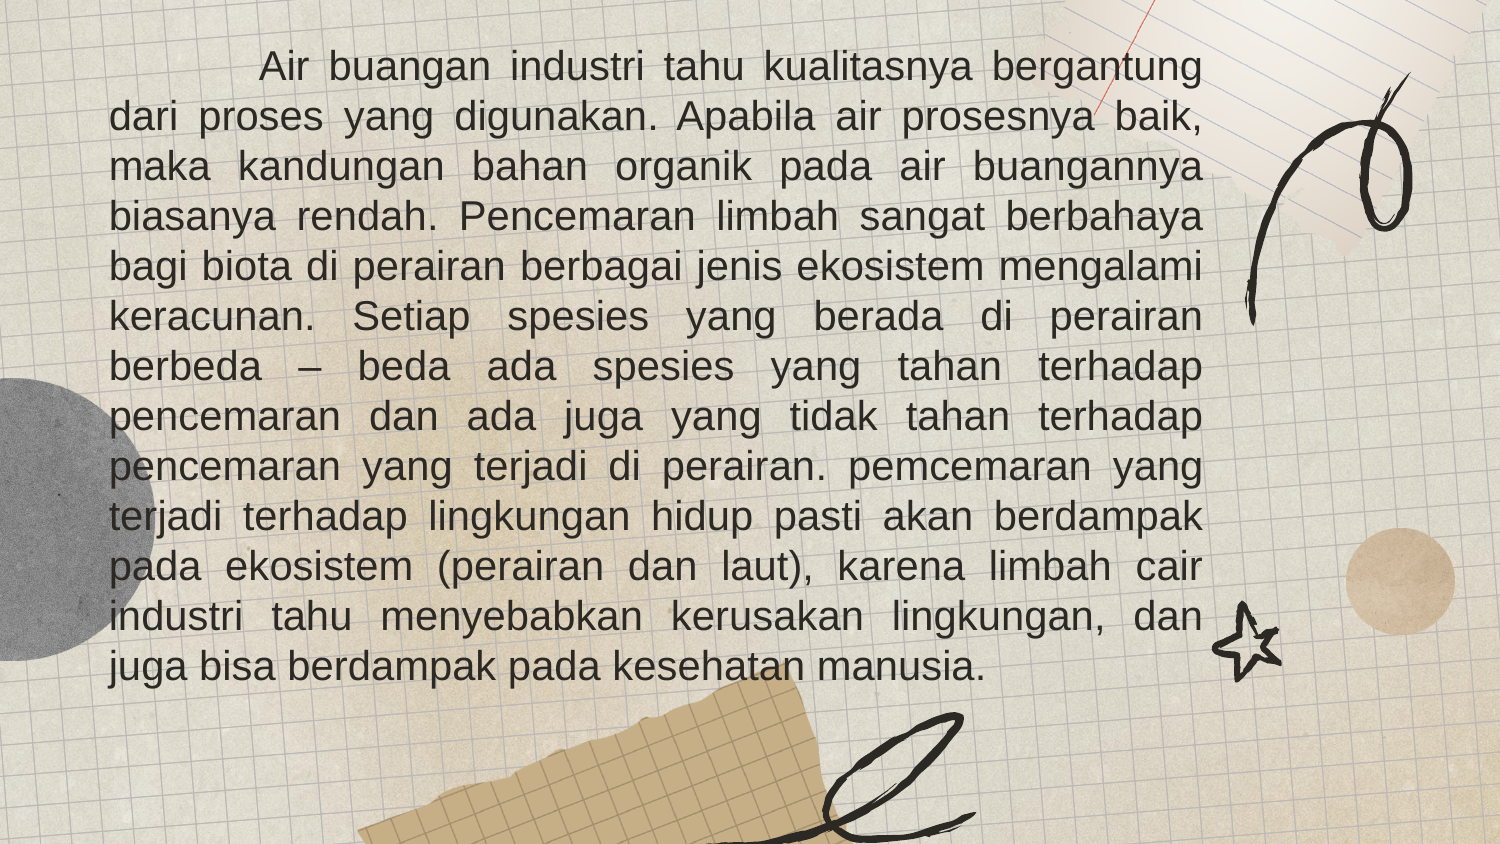

Air buangan industri tahu kualitasnya bergantung dari proses yang digunakan. Apabila air prosesnya baik, maka kandungan bahan organik pada air buangannya biasanya rendah. Pencemaran limbah sangat berbahaya bagi biota di perairan berbagai jenis ekosistem mengalami keracunan. Setiap spesies yang berada di perairan berbeda – beda ada spesies yang tahan terhadap pencemaran dan ada juga yang tidak tahan terhadap pencemaran yang terjadi di perairan. pemcemaran yang terjadi terhadap lingkungan hidup pasti akan berdampak pada ekosistem (perairan dan laut), karena limbah cair industri tahu menyebabkan kerusakan lingkungan, dan juga bisa berdampak pada kesehatan manusia.